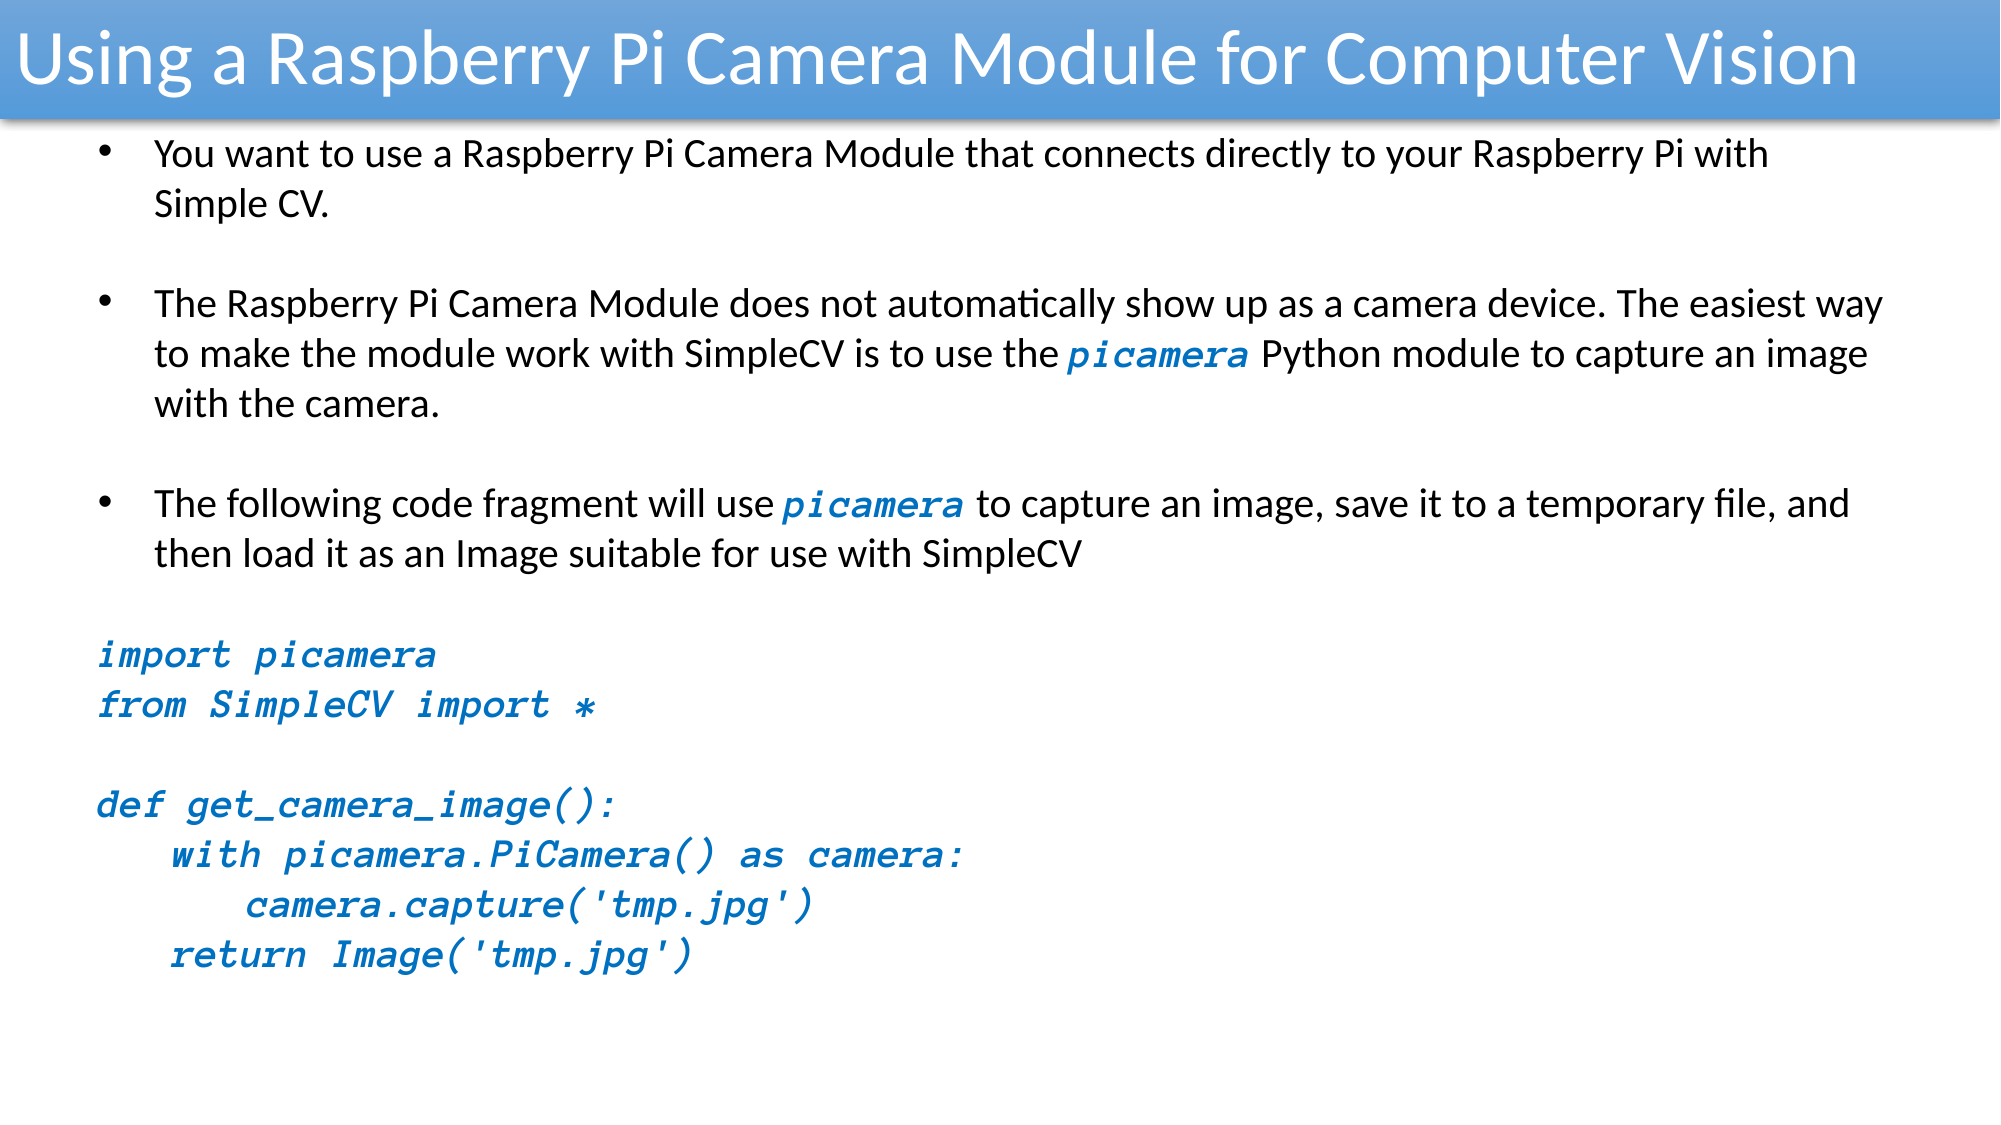

Using a Raspberry Pi Camera Module for Computer Vision
You want to use a Raspberry Pi Camera Module that connects directly to your Raspberry Pi with Simple CV.

The Raspberry Pi Camera Module does not automatically show up as a camera device. The easiest way to make the module work with SimpleCV is to use the picamera Python module to capture an image with the camera.

The following code fragment will use picamera to capture an image, save it to a temporary file, and then load it as an Image suitable for use with SimpleCV

import picamera
from SimpleCV import *

def get_camera_image():
with picamera.PiCamera() as camera:
camera.capture('tmp.jpg')
return Image('tmp.jpg')